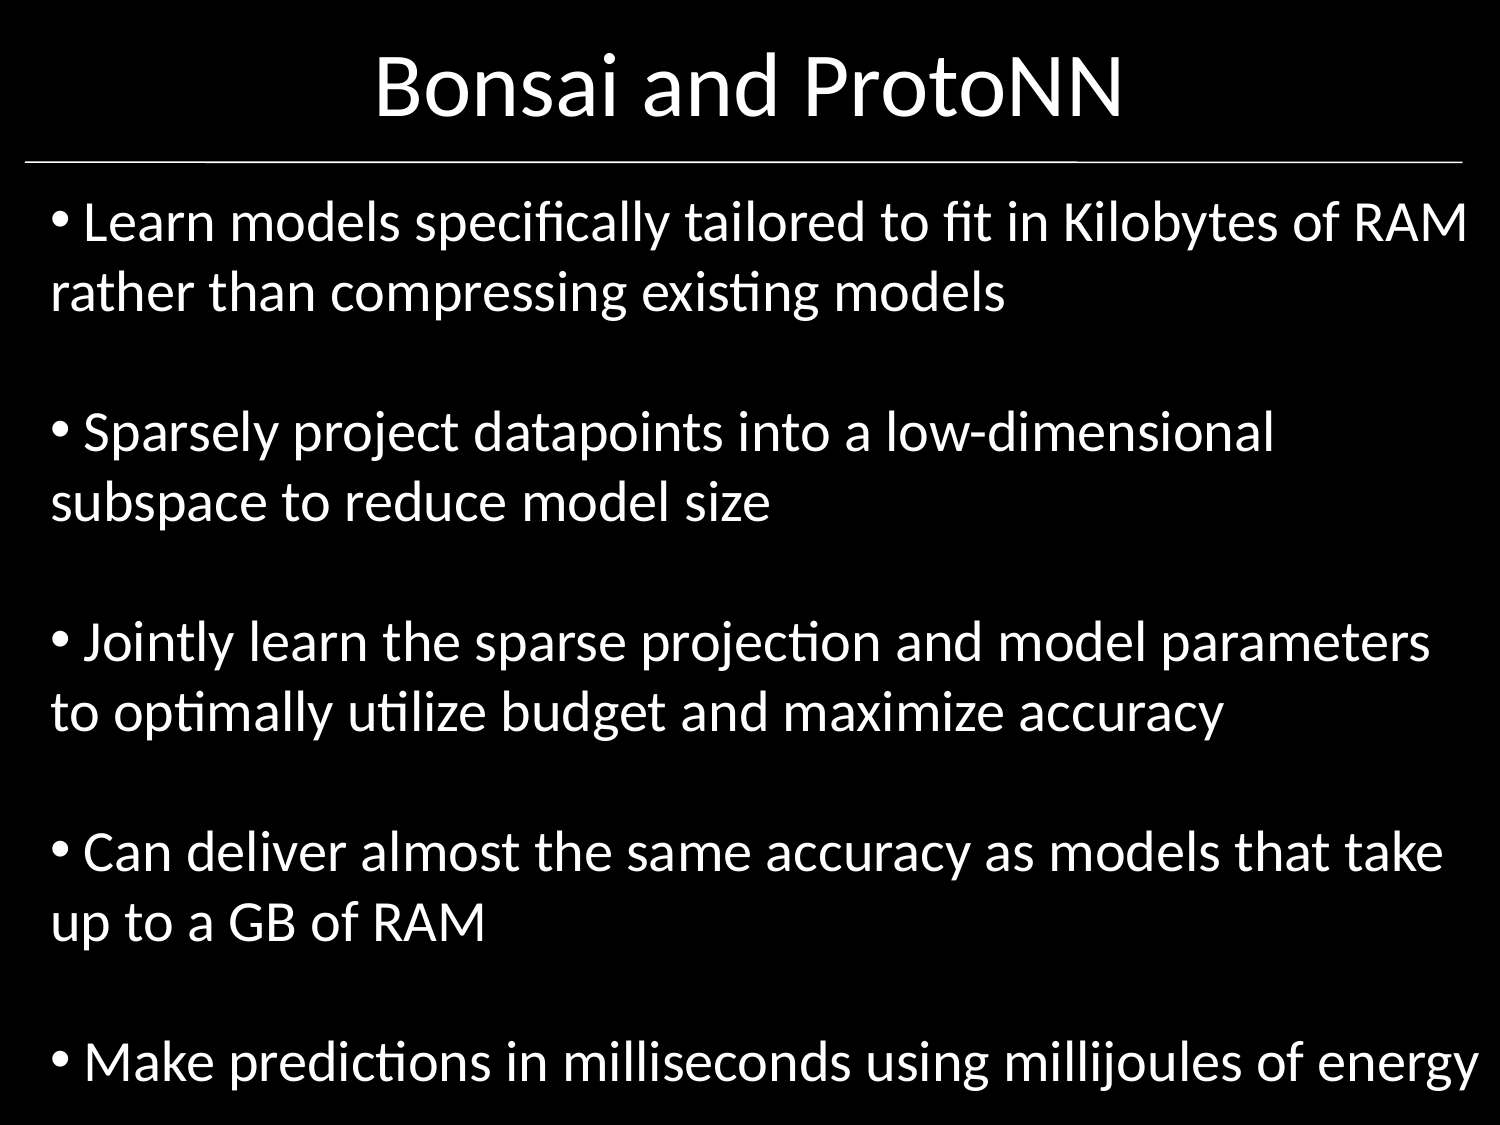

Bonsai and ProtoNN

 Learn models specifically tailored to fit in Kilobytes of RAM rather than compressing existing models

 Sparsely project datapoints into a low-dimensional subspace to reduce model size

 Jointly learn the sparse projection and model parameters to optimally utilize budget and maximize accuracy

 Can deliver almost the same accuracy as models that take up to a GB of RAM

 Make predictions in milliseconds using millijoules of energy